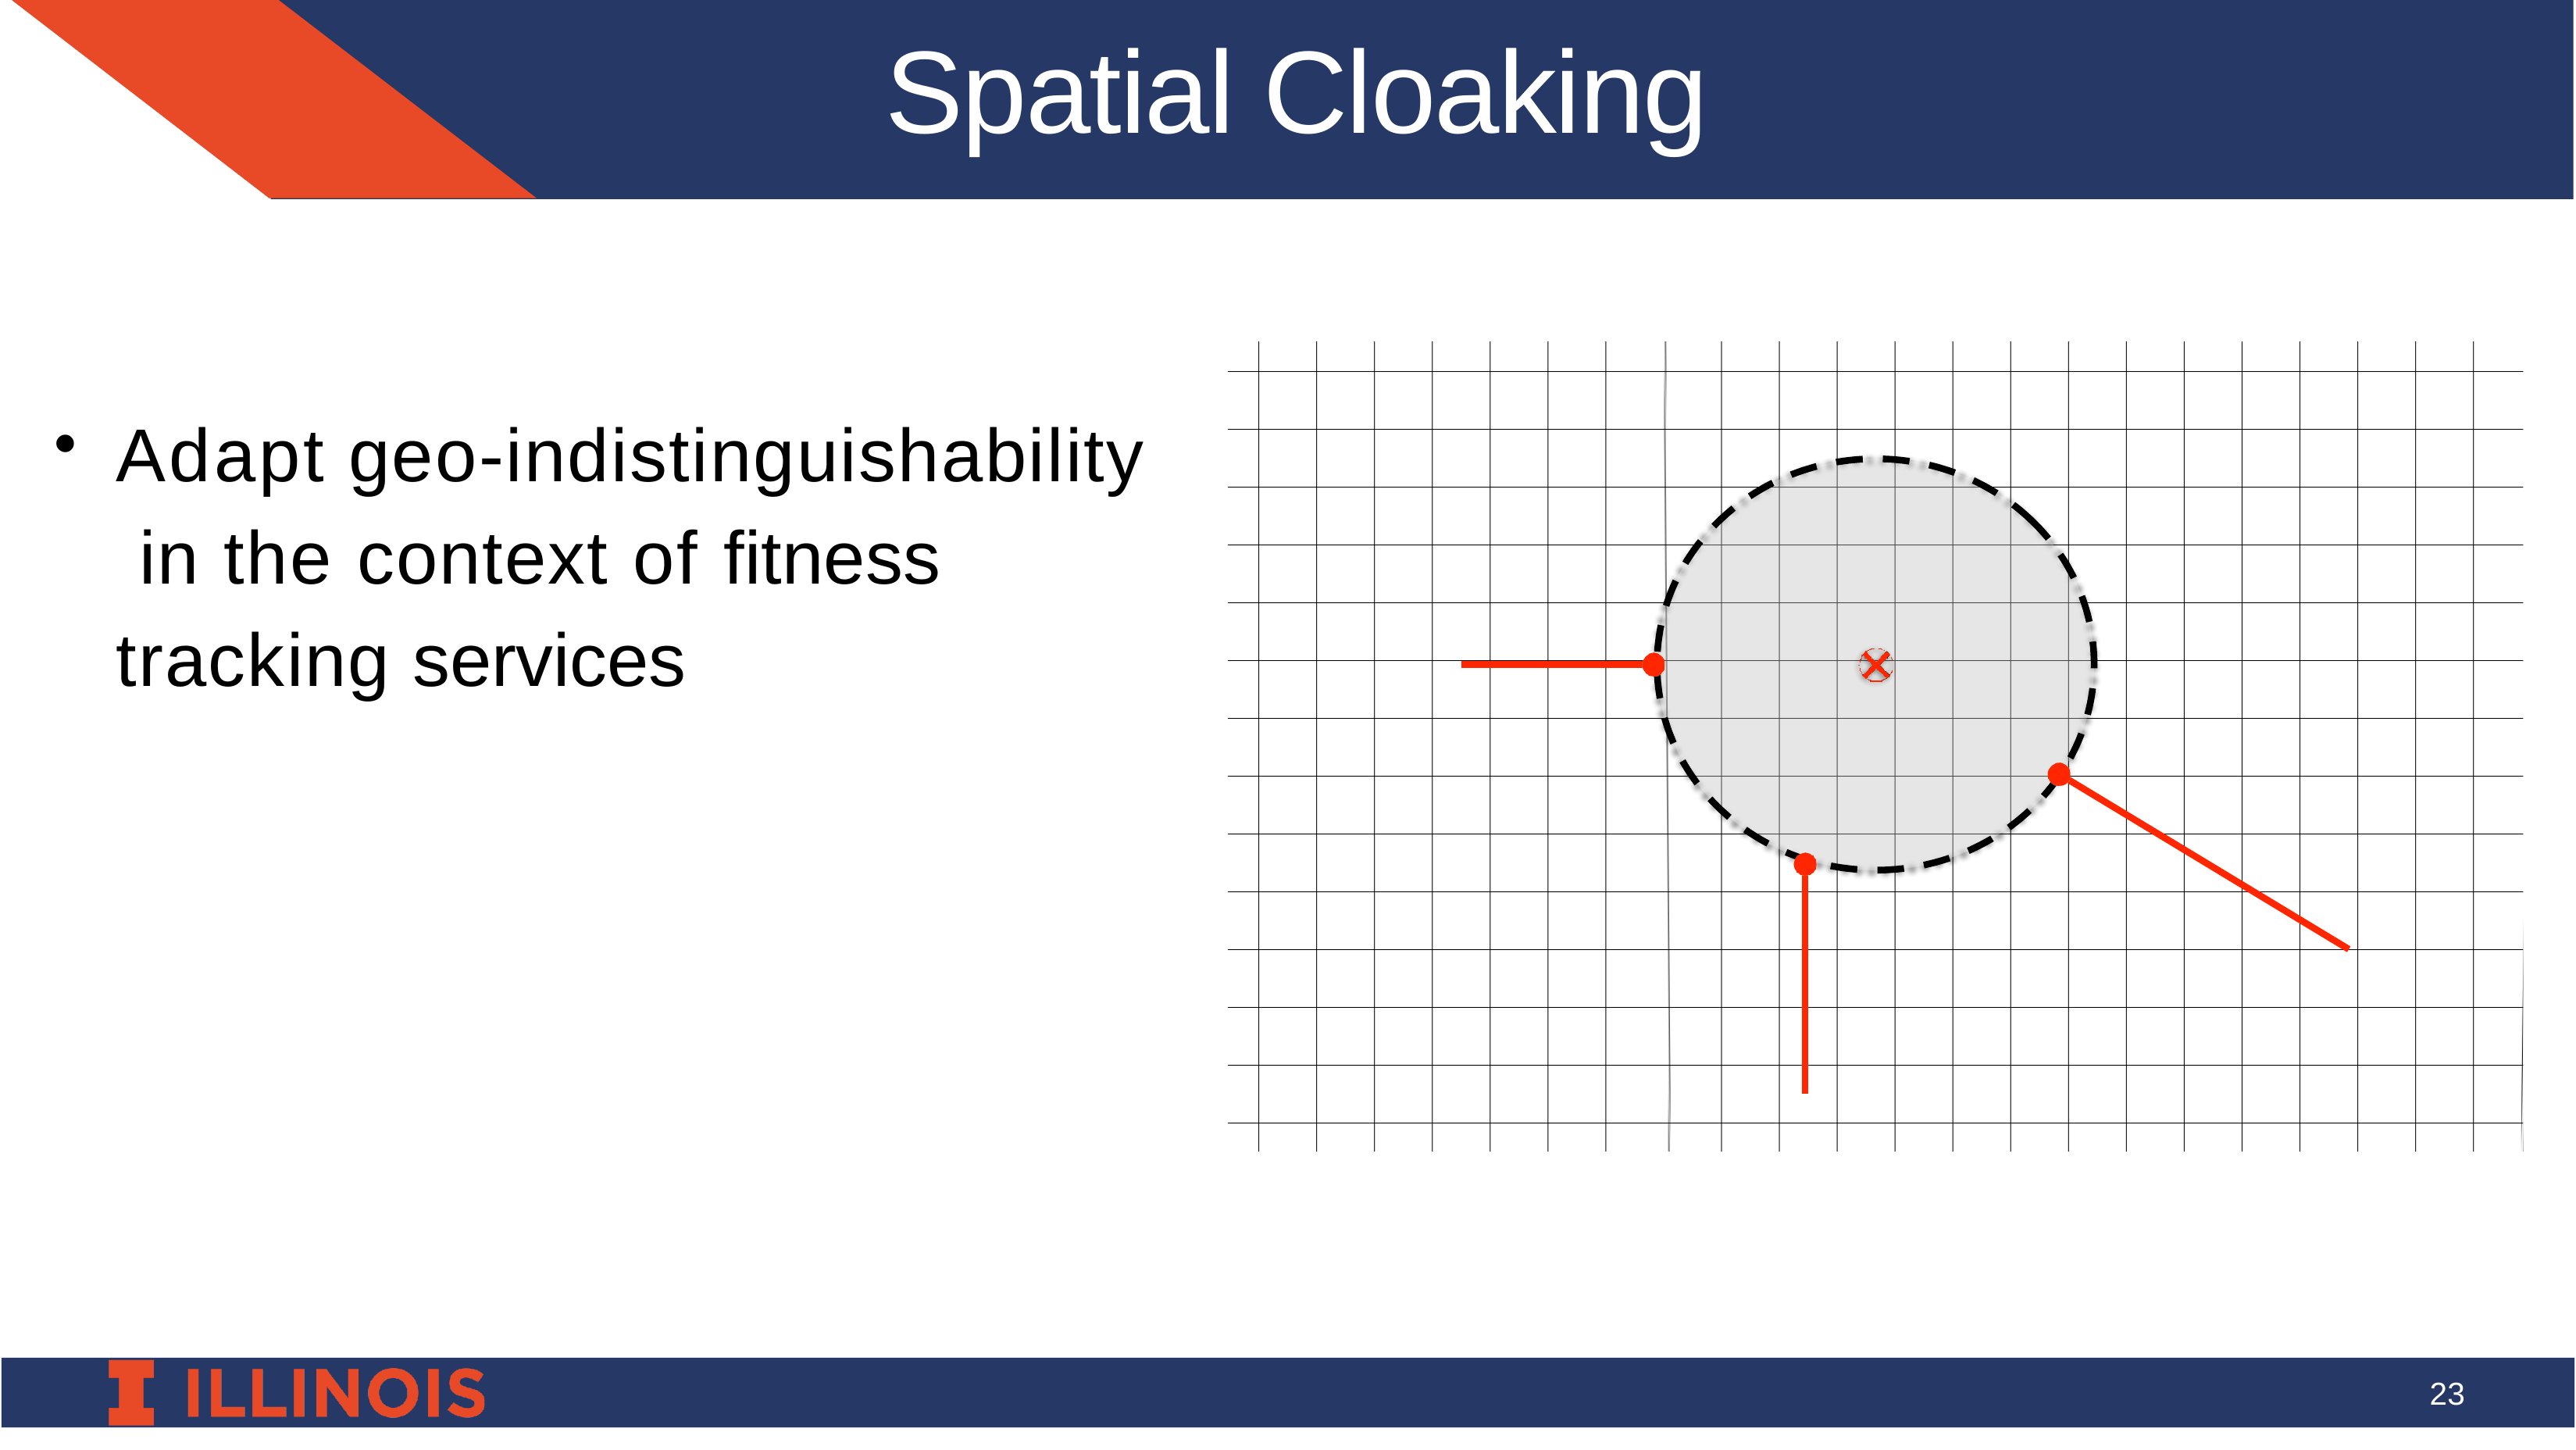

# Spatial Cloaking

Adapt geo-indistinguishability  in the context of fitness  tracking services

23